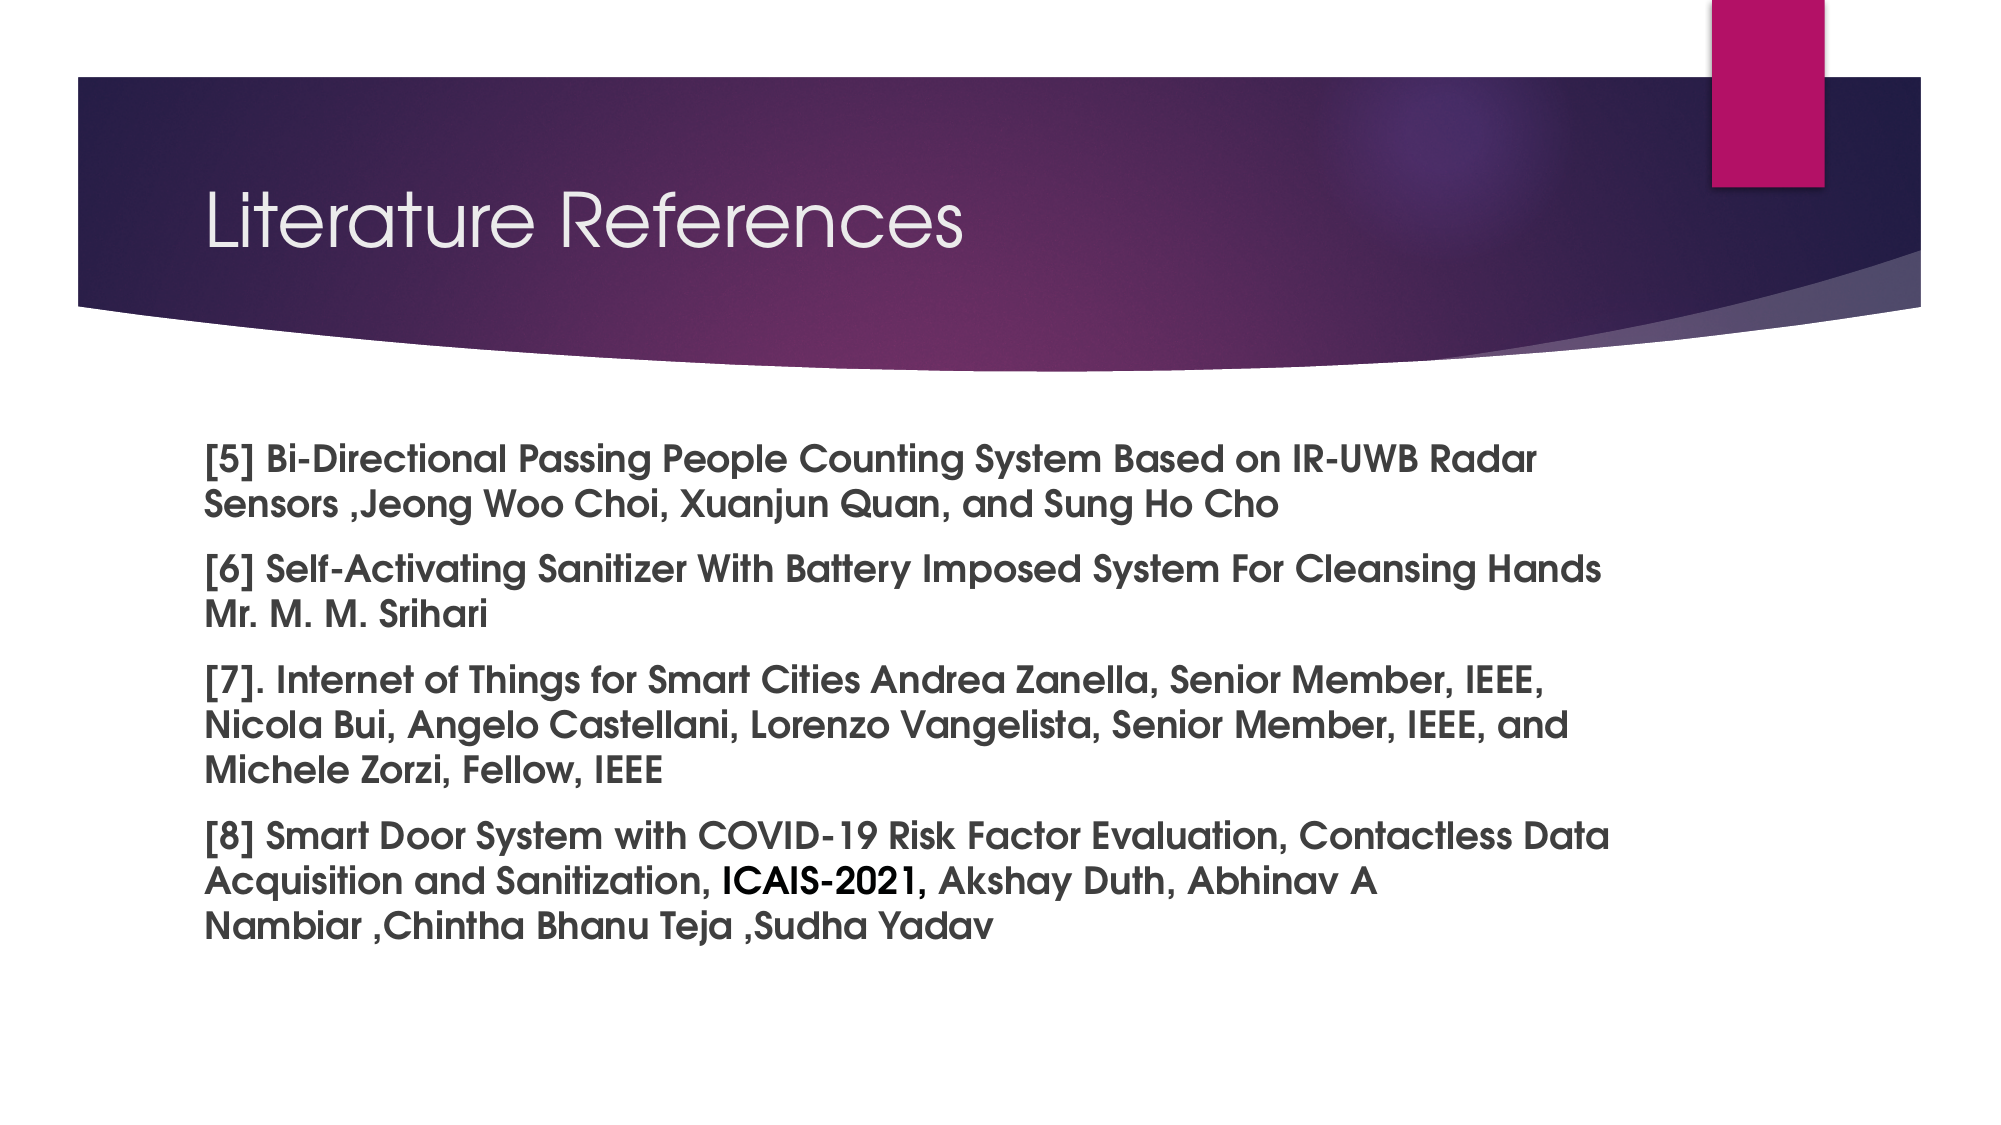

# Literature References
[5] Bi-Directional Passing People Counting System Based on IR-UWB Radar Sensors ,Jeong Woo Choi, Xuanjun Quan, and Sung Ho Cho
[6] Self-Activating Sanitizer With Battery Imposed System For Cleansing Hands Mr. M. M. Srihari
[7]. Internet of Things for Smart Cities Andrea Zanella, Senior Member, IEEE, Nicola Bui, Angelo Castellani, Lorenzo Vangelista, Senior Member, IEEE, and Michele Zorzi, Fellow, IEEE
[8] Smart Door System with COVID-19 Risk Factor Evaluation, Contactless Data Acquisition and Sanitization, ICAIS-2021, Akshay Duth, Abhinav A Nambiar ,Chintha Bhanu Teja ,Sudha Yadav